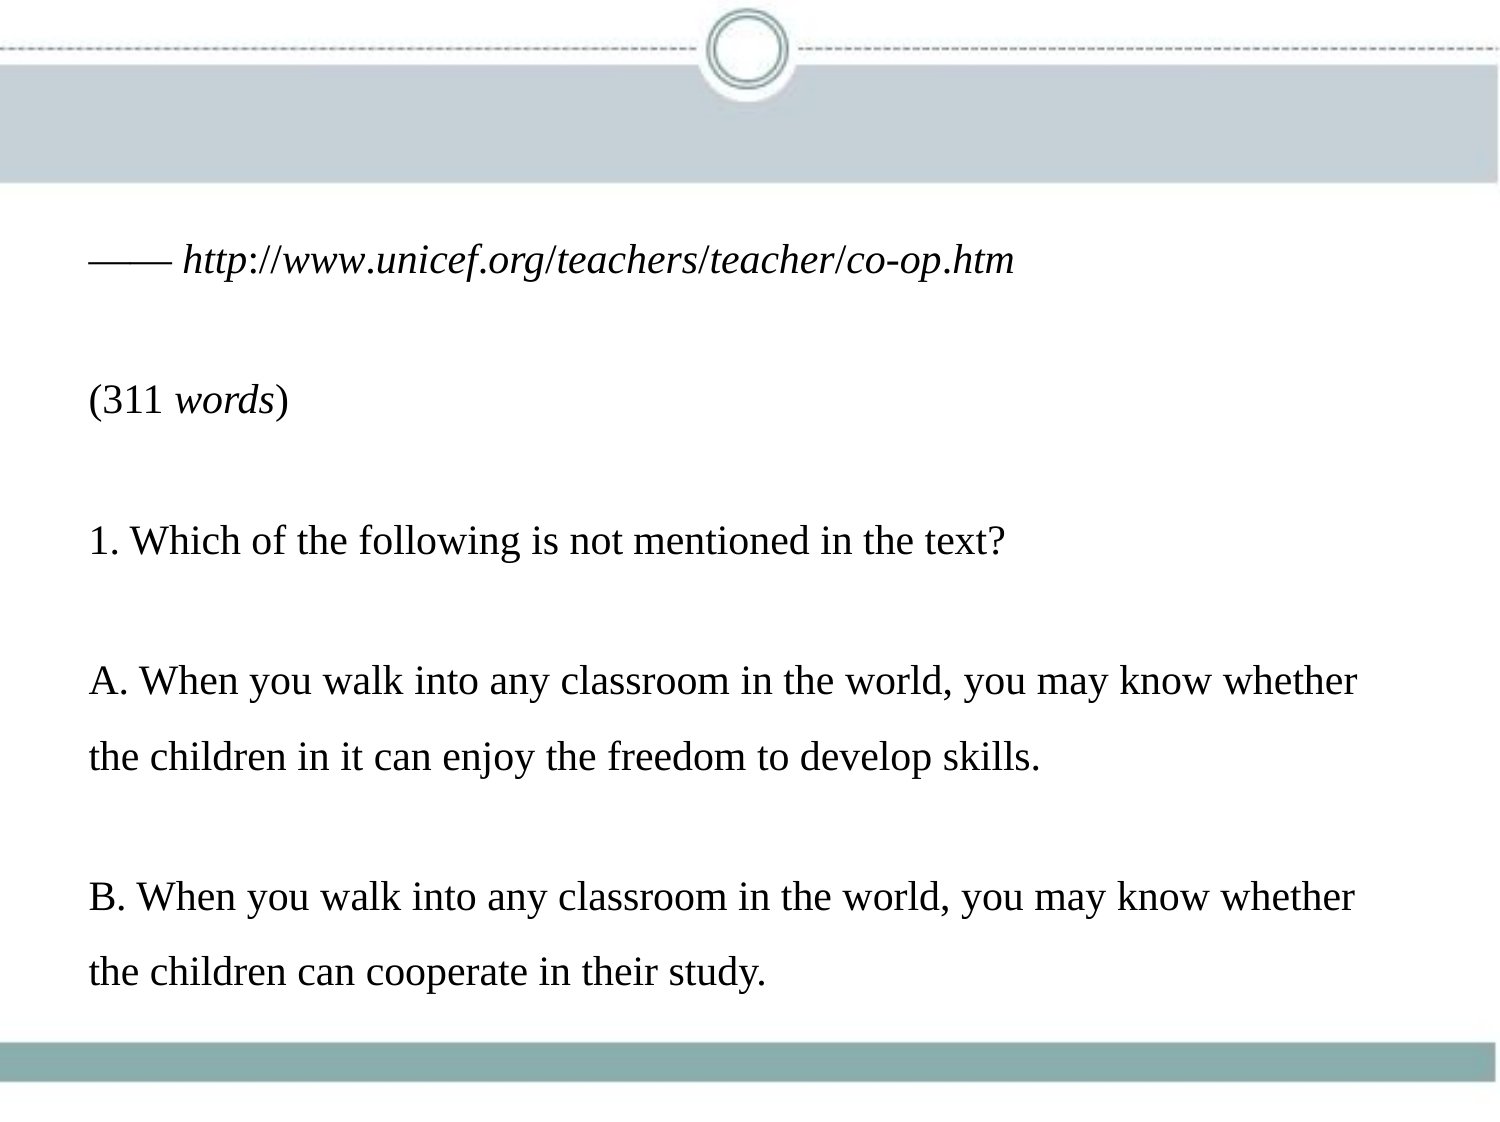

—— http://www.unicef.org/teachers/teacher/co-op.htm
(311 words)
1. Which of the following is not mentioned in the text?
A. When you walk into any classroom in the world, you may know whether
the children in it can enjoy the freedom to develop skills.
B. When you walk into any classroom in the world, you may know whether
the children can cooperate in their study.